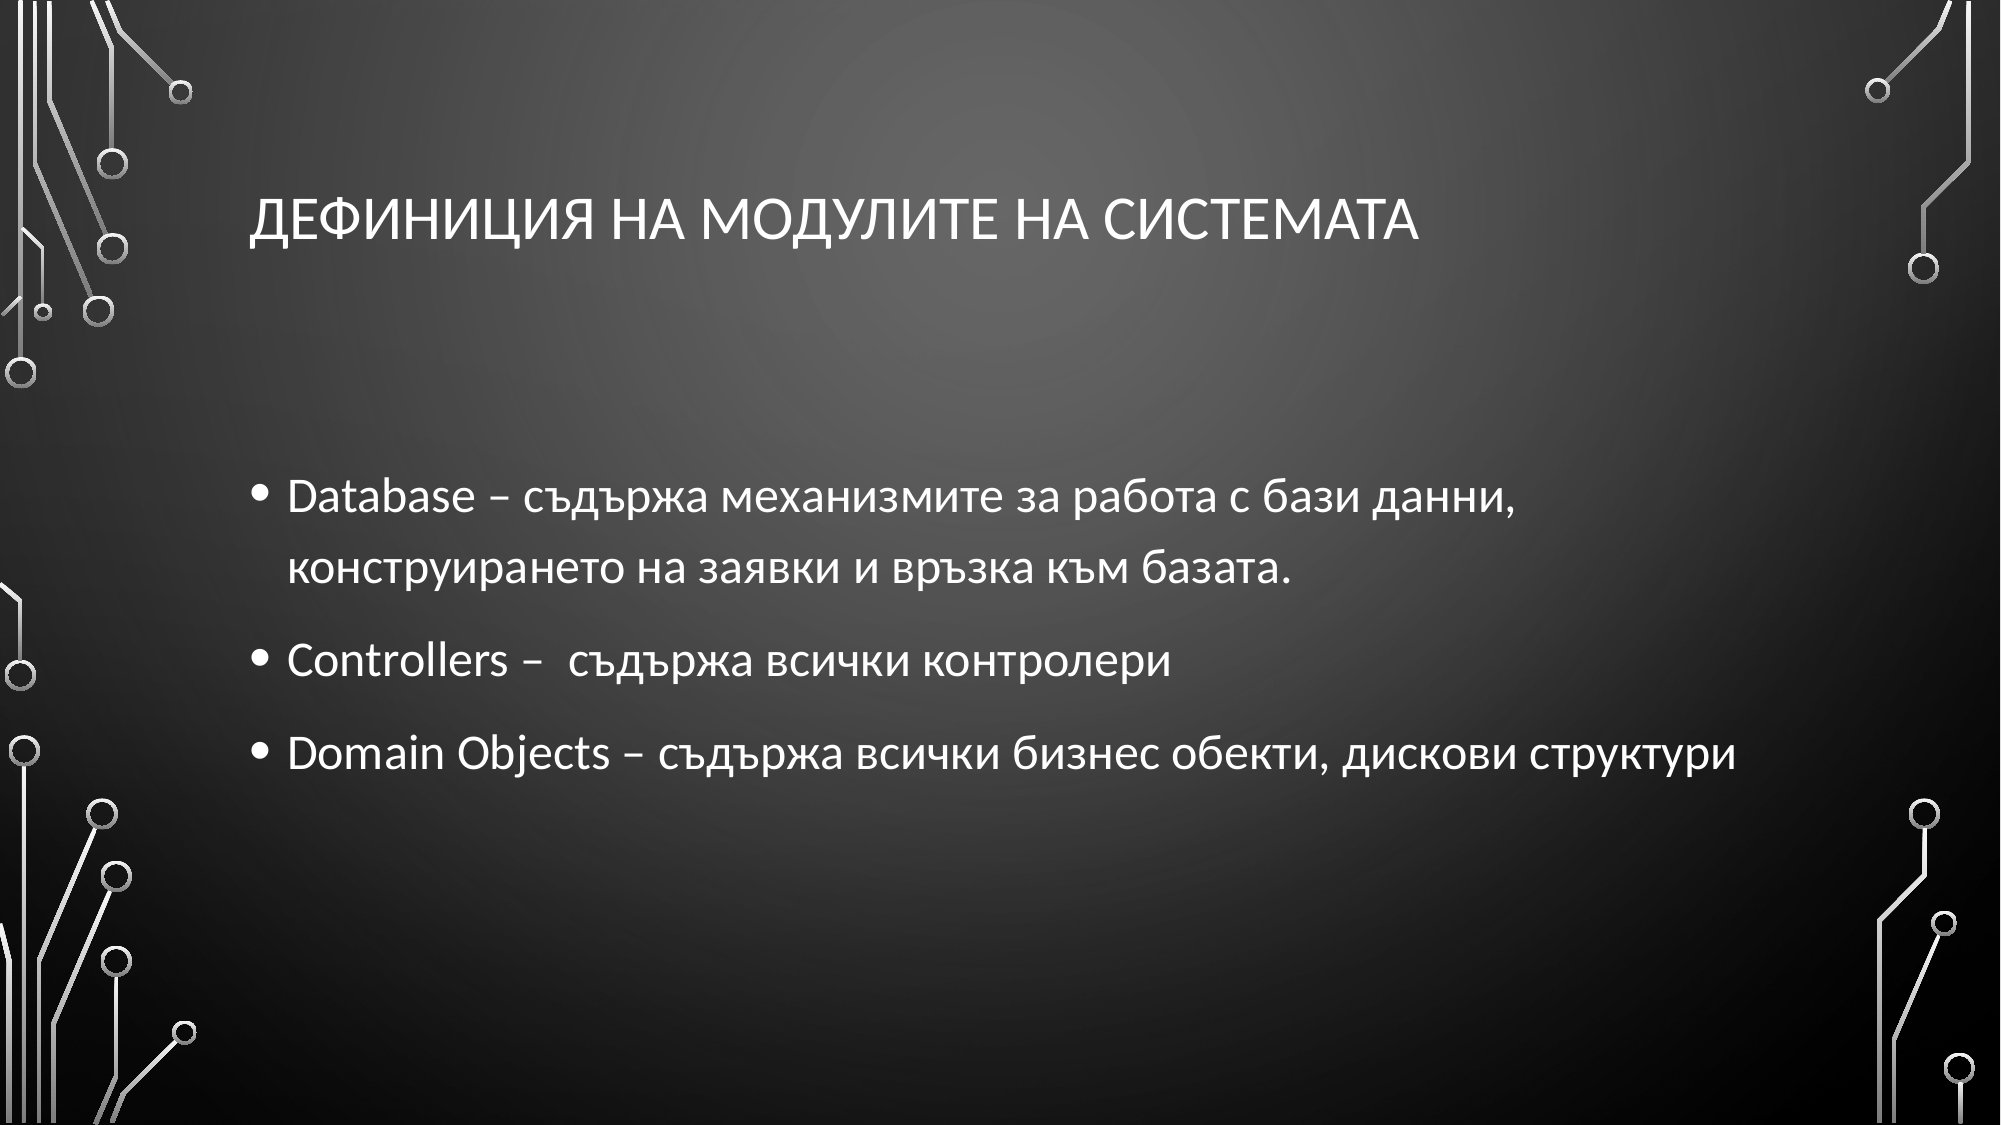

# Дефиниция на модулите на системата
Database – съдържа механизмите за работа с бази данни, конструирането на заявки и връзка към базата.
Controllers –  съдържа всички контролери
Domain Objects – съдържа всички бизнес обекти, дискови структури